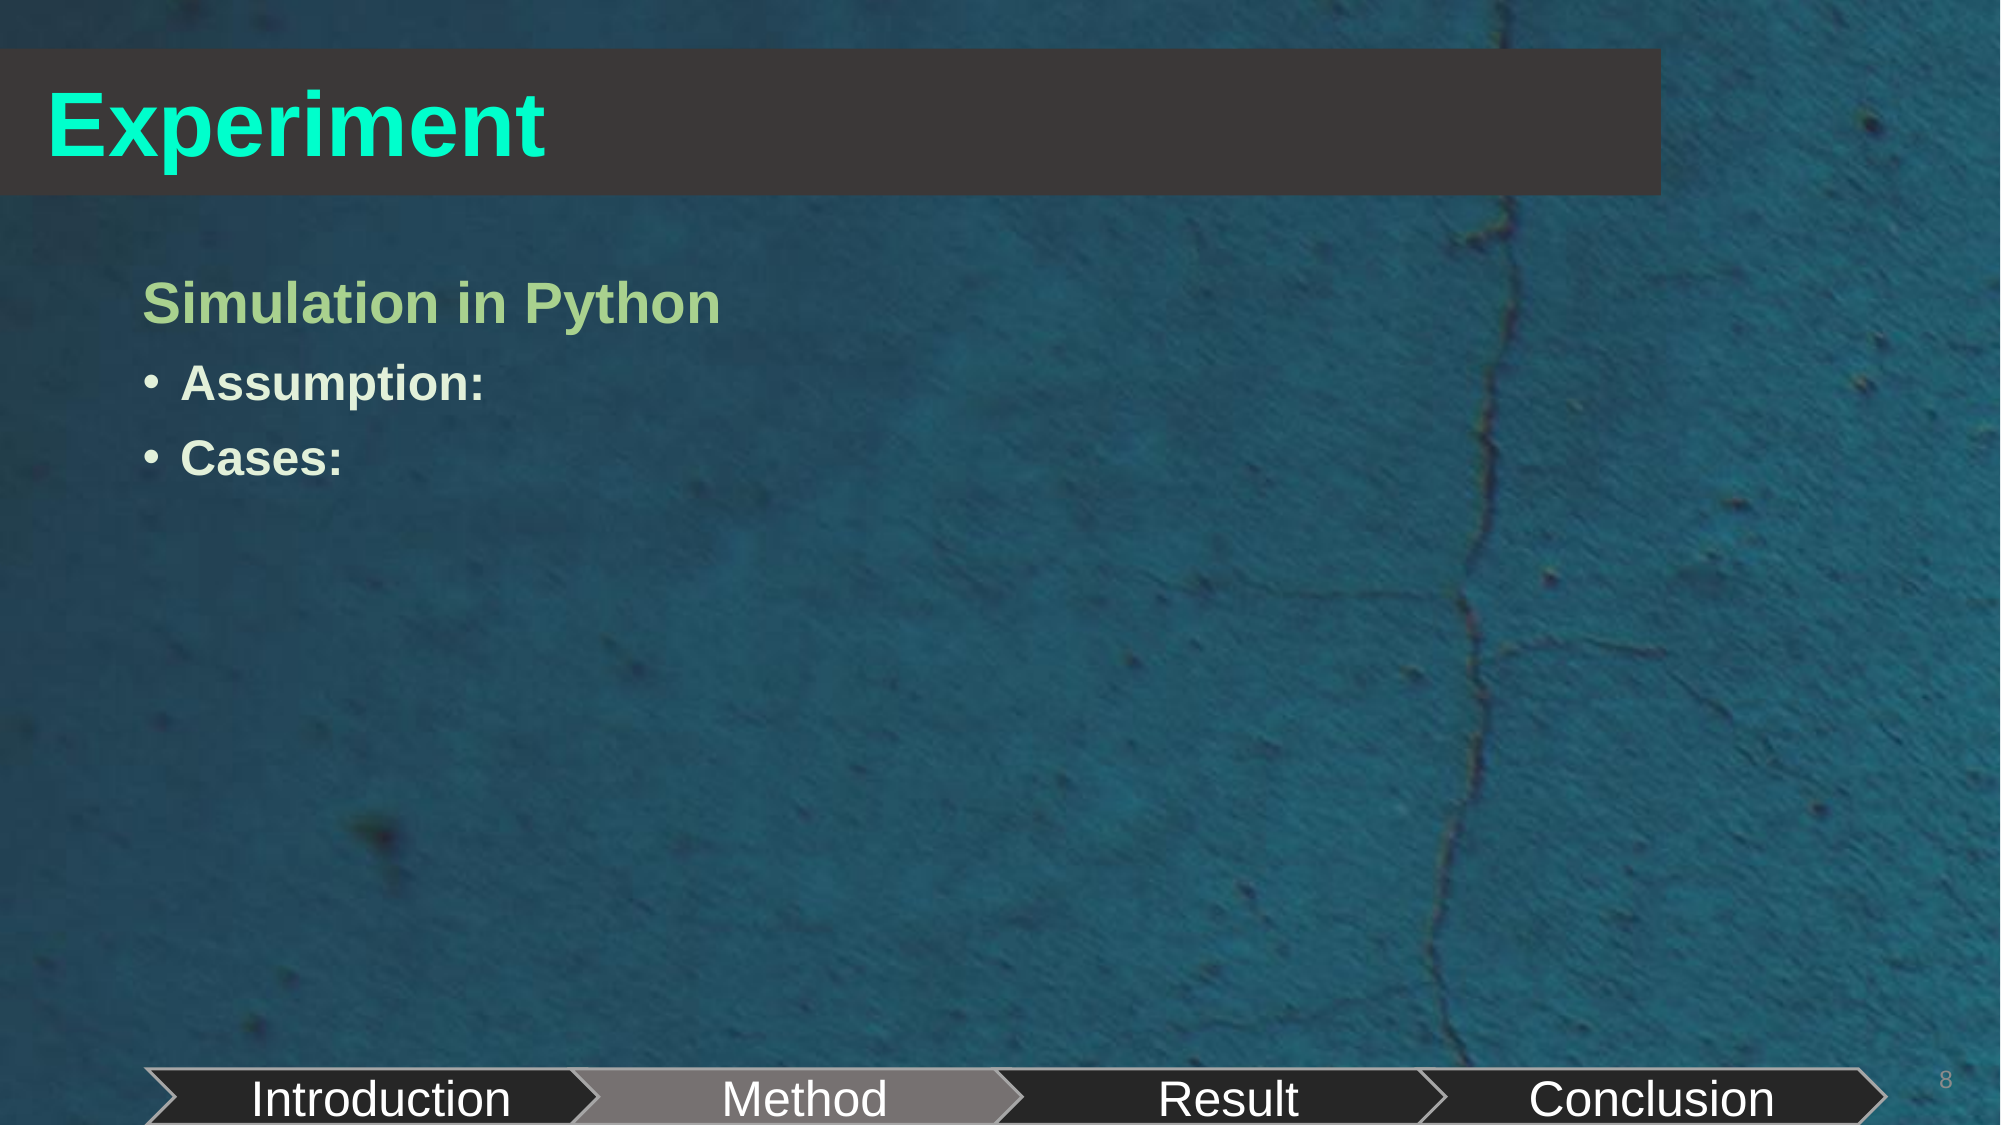

# Experiment

Simulation in Python
Assumption:
Cases:
8
Introduction
Method
Result
Conclusion